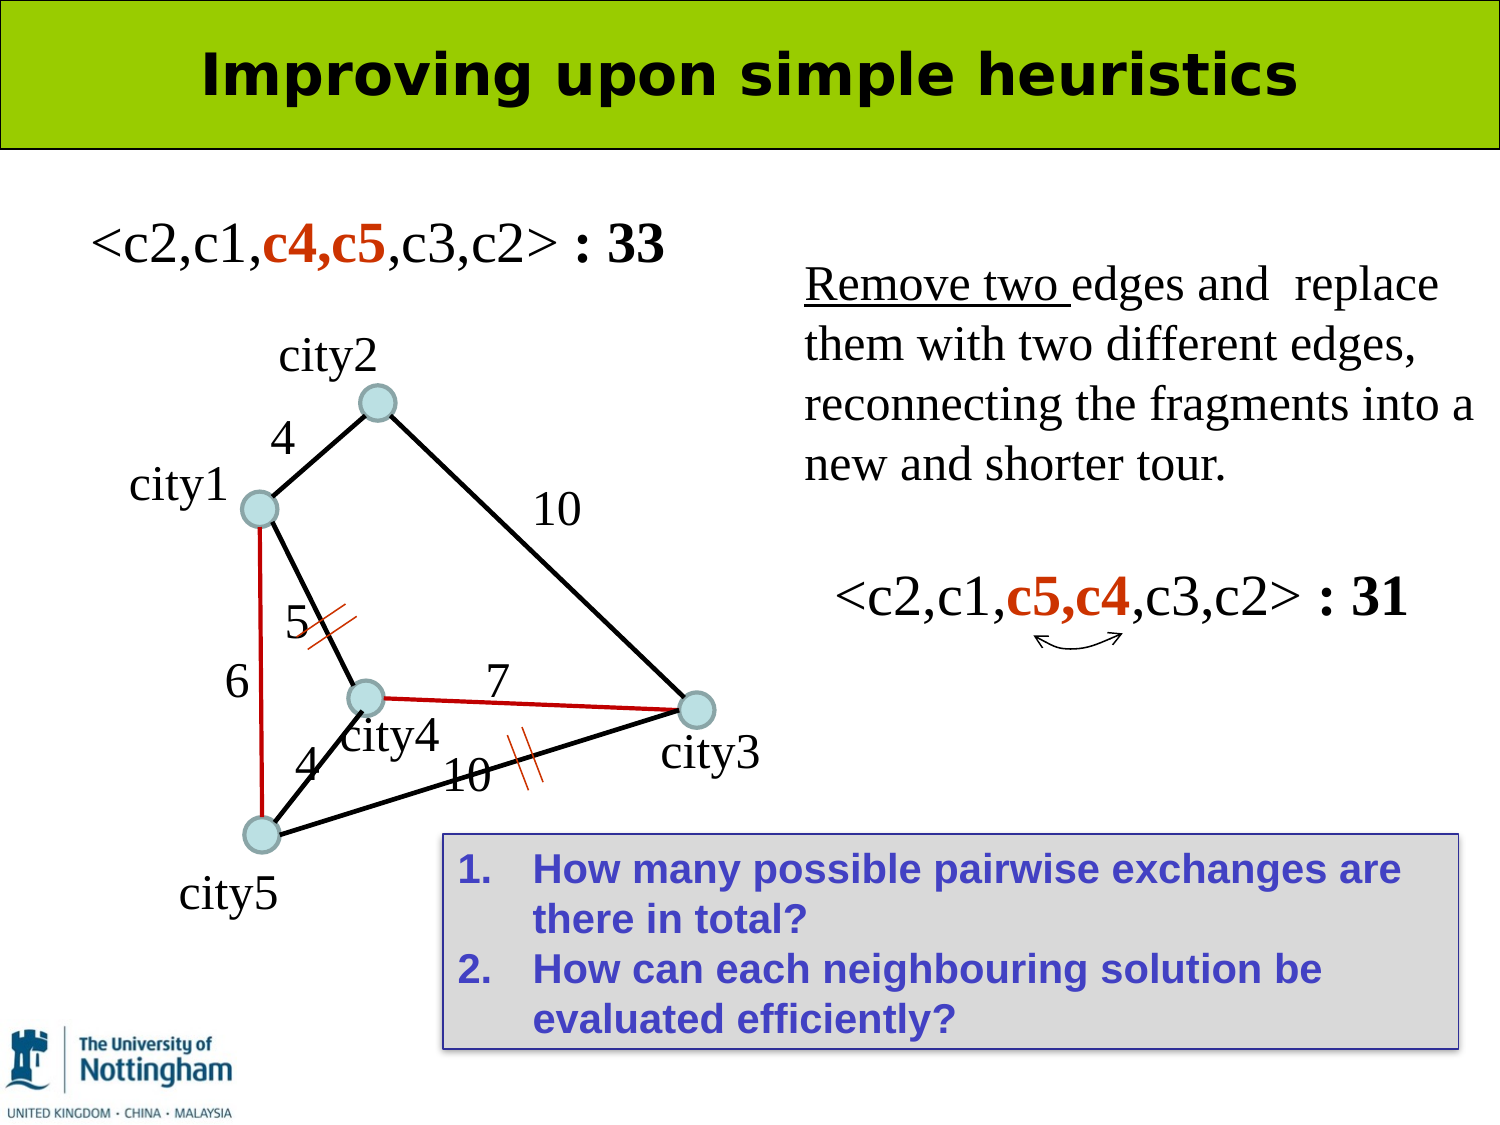

# Improving upon simple heuristics
 <c2,c1,c4,c5,c3,c2> : 33
Remove two edges and  replace them with two different edges, reconnecting the fragments into a new and shorter tour.
city2

4
city1
10

 <c2,c1,c5,c4,c3,c2> : 31
5

6
7

city4
city3
4
10

How many possible pairwise exchanges are there in total?
How can each neighbouring solution be evaluated efficiently?
city5